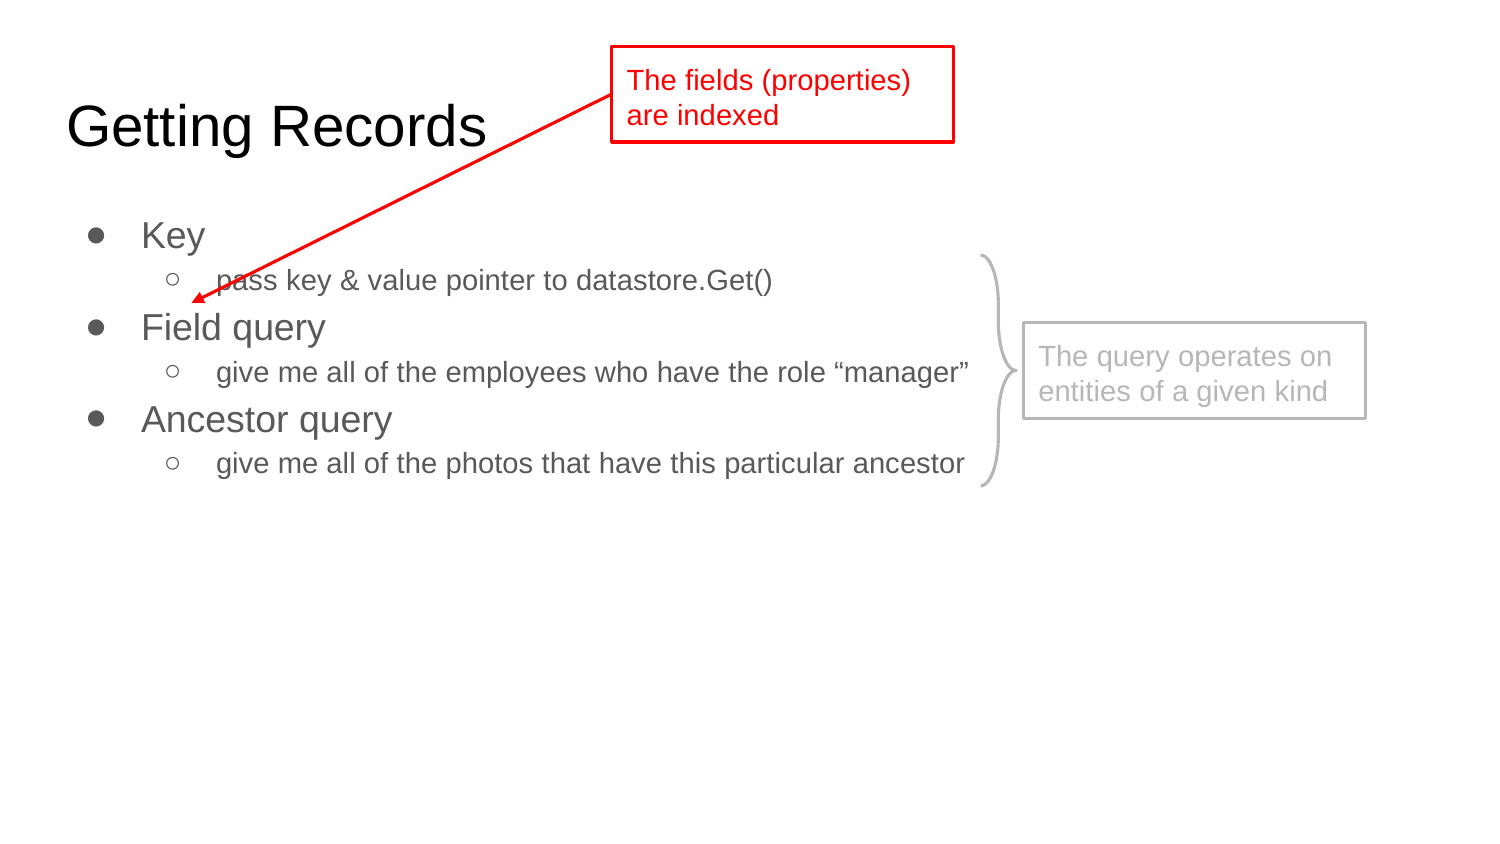

The fields (properties) are indexed
# Getting Records
Key
pass key & value pointer to datastore.Get()
Field query
give me all of the employees who have the role “manager”
Ancestor query
give me all of the photos that have this particular ancestor

The query operates on entities of a given kind